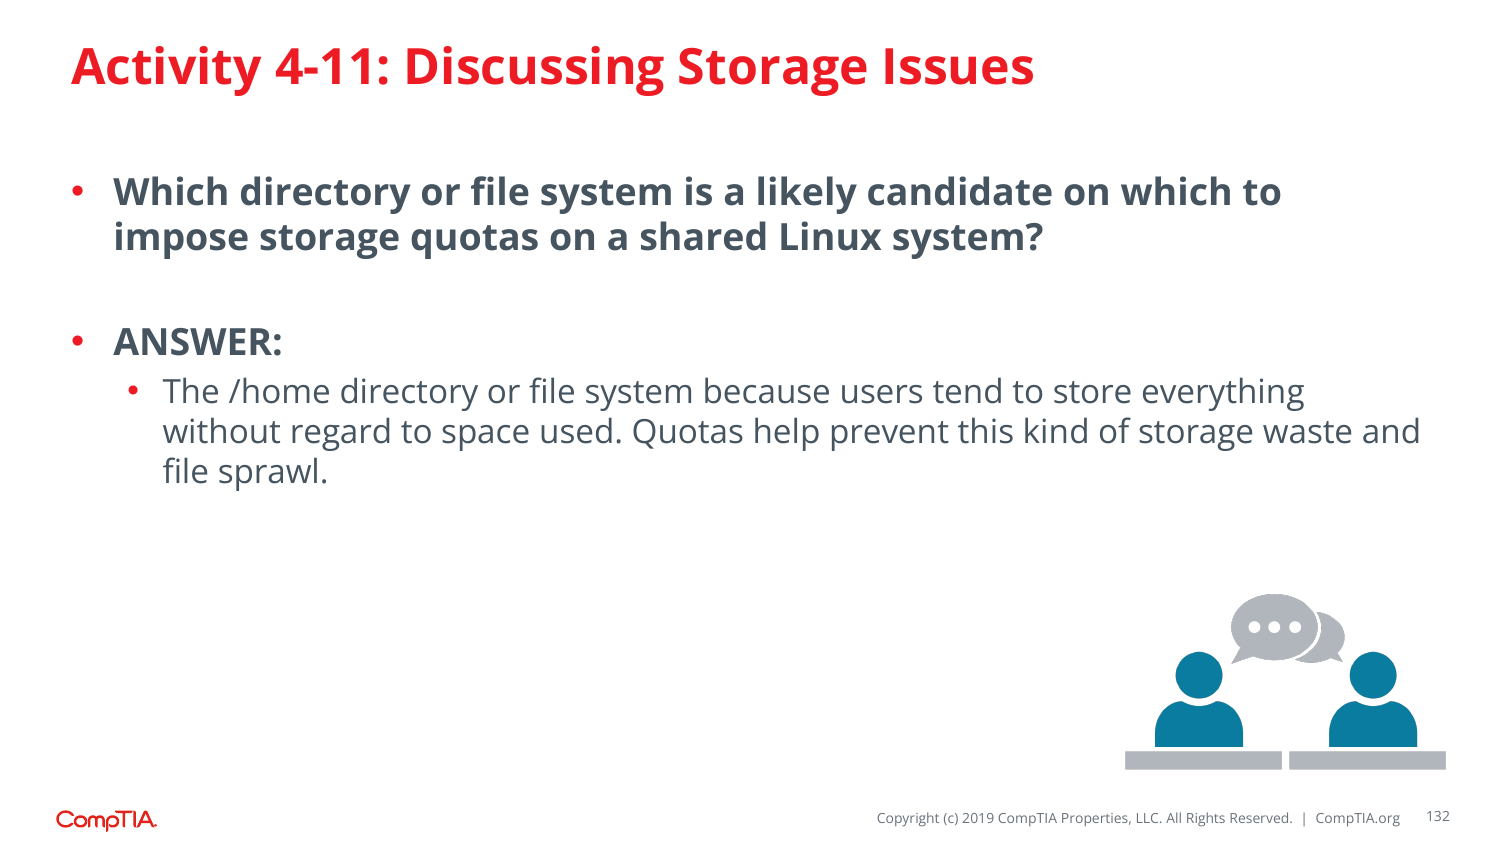

# Activity 4-11: Discussing Storage Issues
Which directory or file system is a likely candidate on which to impose storage quotas on a shared Linux system?

ANSWER:
The /home directory or file system because users tend to store everything without regard to space used. Quotas help prevent this kind of storage waste and file sprawl.

132